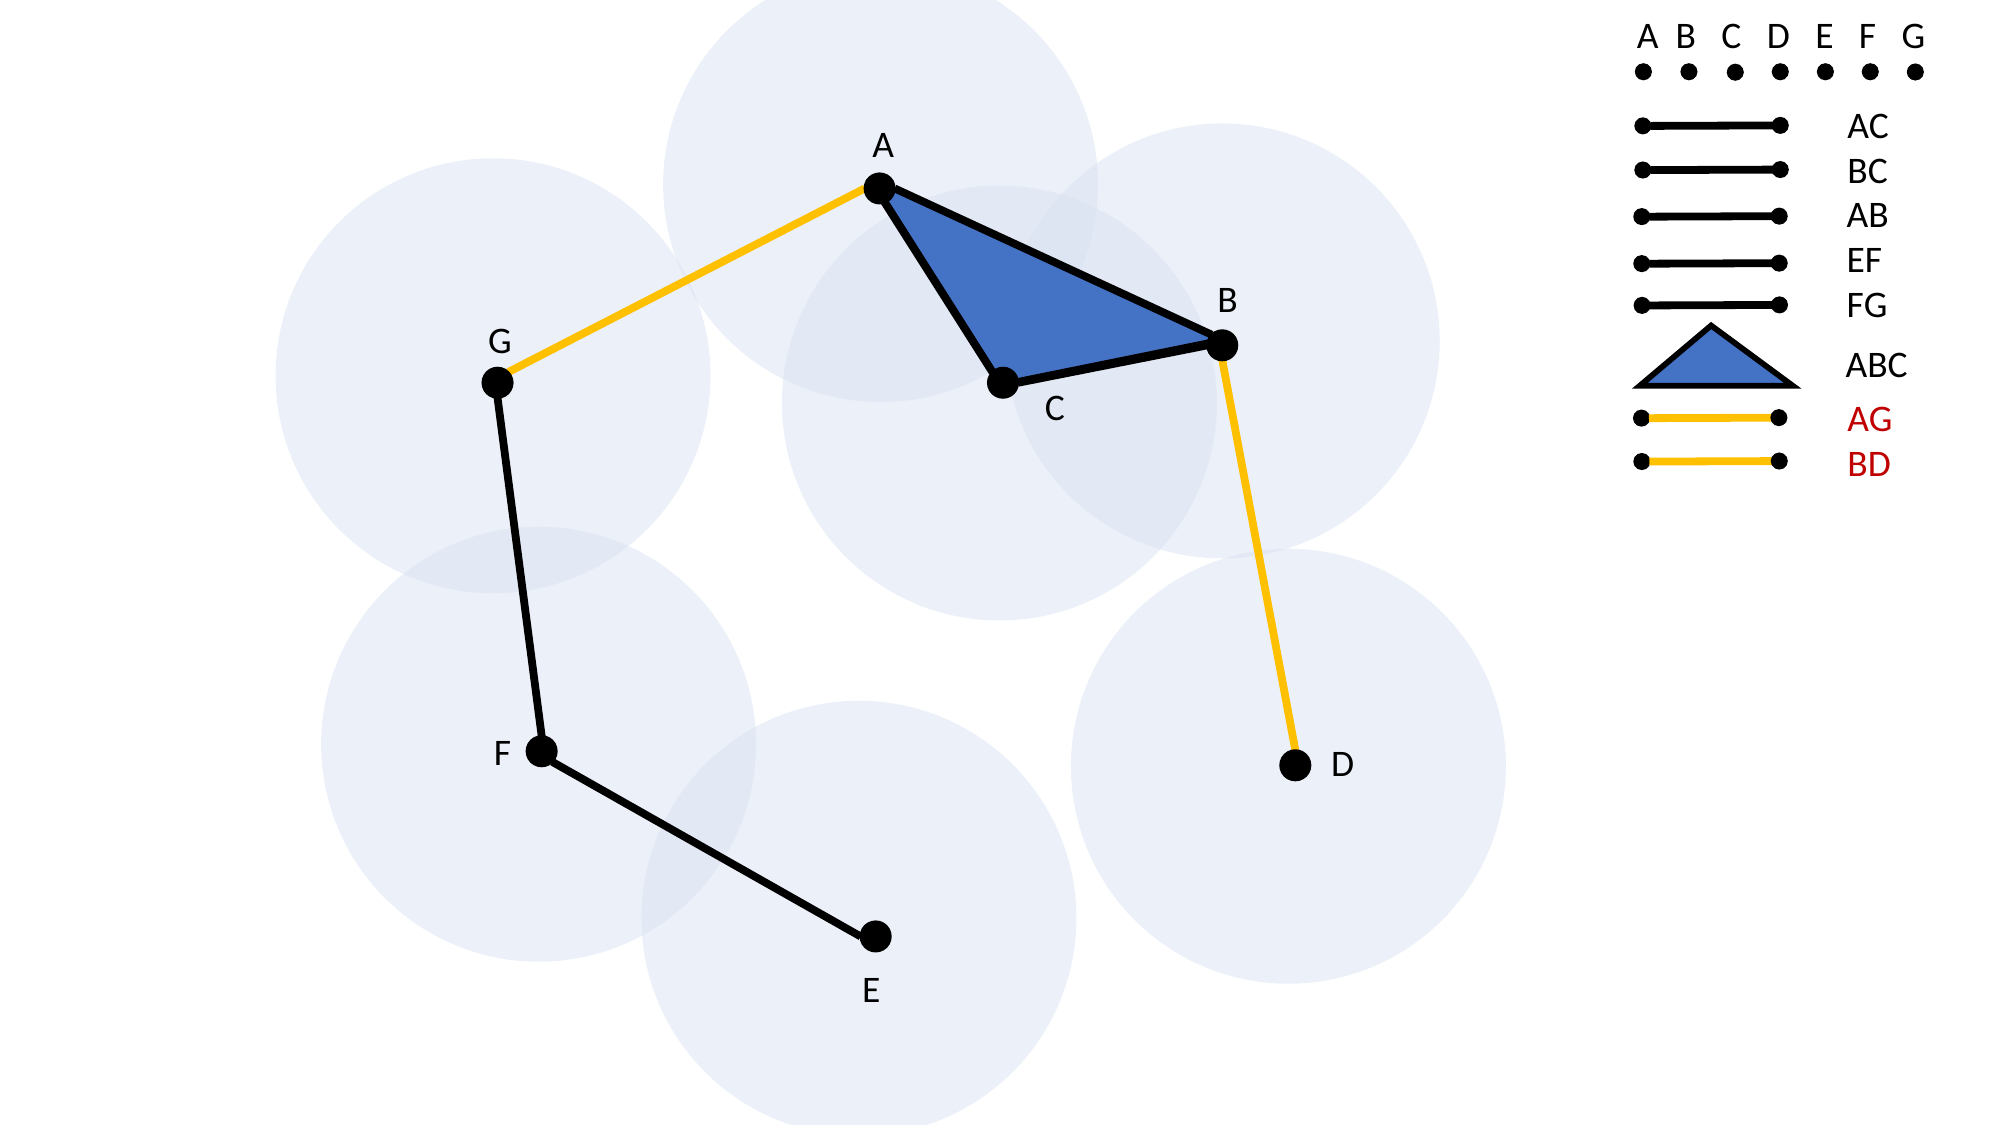

A  B   C   D   E   F   G

AC
BC
A

AB
EF
FG

B

G

ABC

C
AG
BD

DE

F
D

E